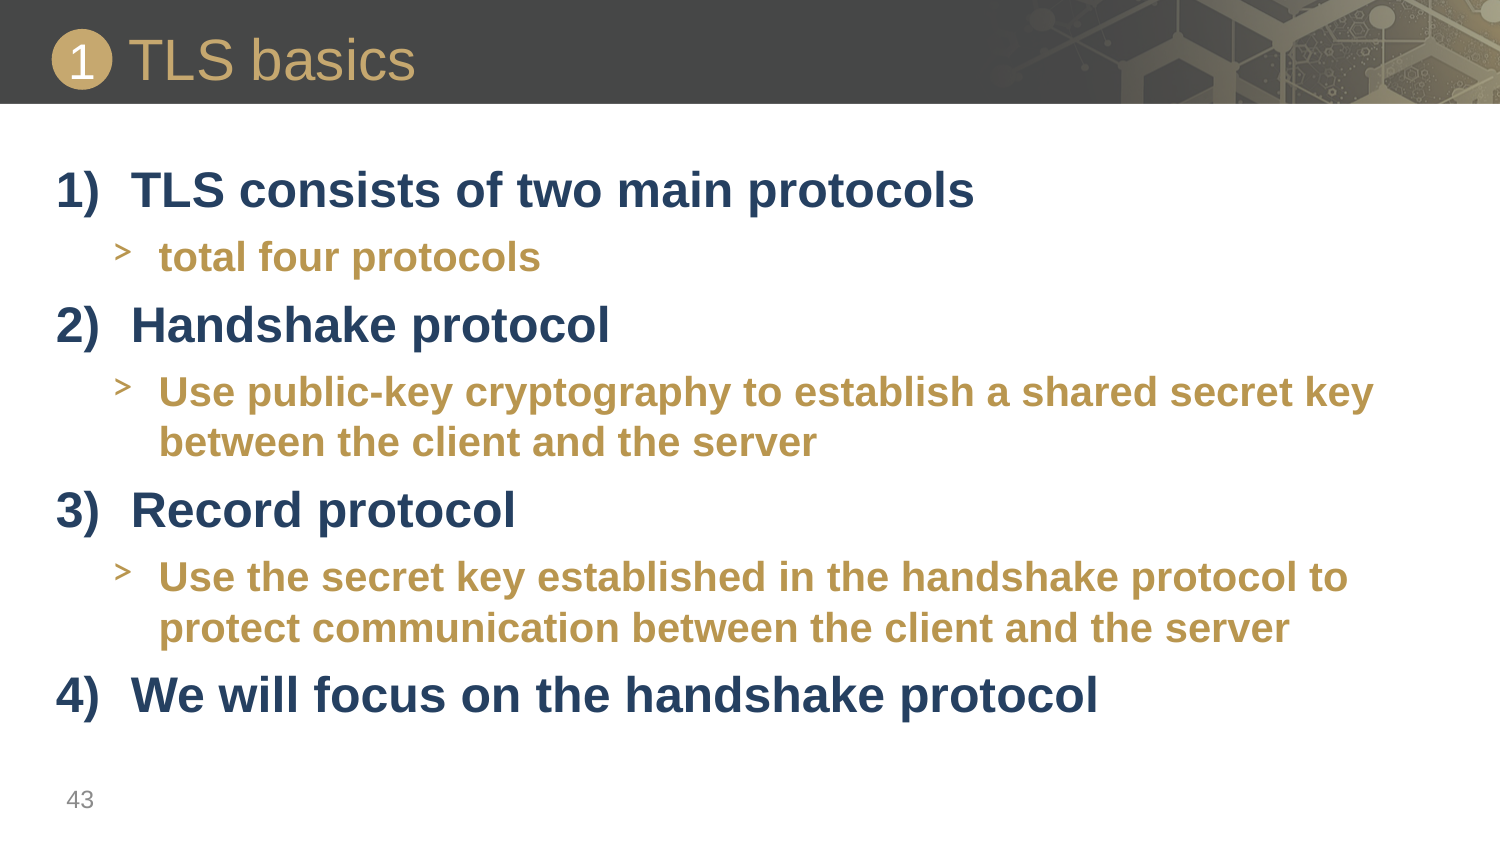

# TLS basics
1
TLS consists of two main protocols
total four protocols
Handshake protocol
Use public-key cryptography to establish a shared secret key
between the client and the server
Record protocol
Use the secret key established in the handshake protocol to
protect communication between the client and the server
We will focus on the handshake protocol
43